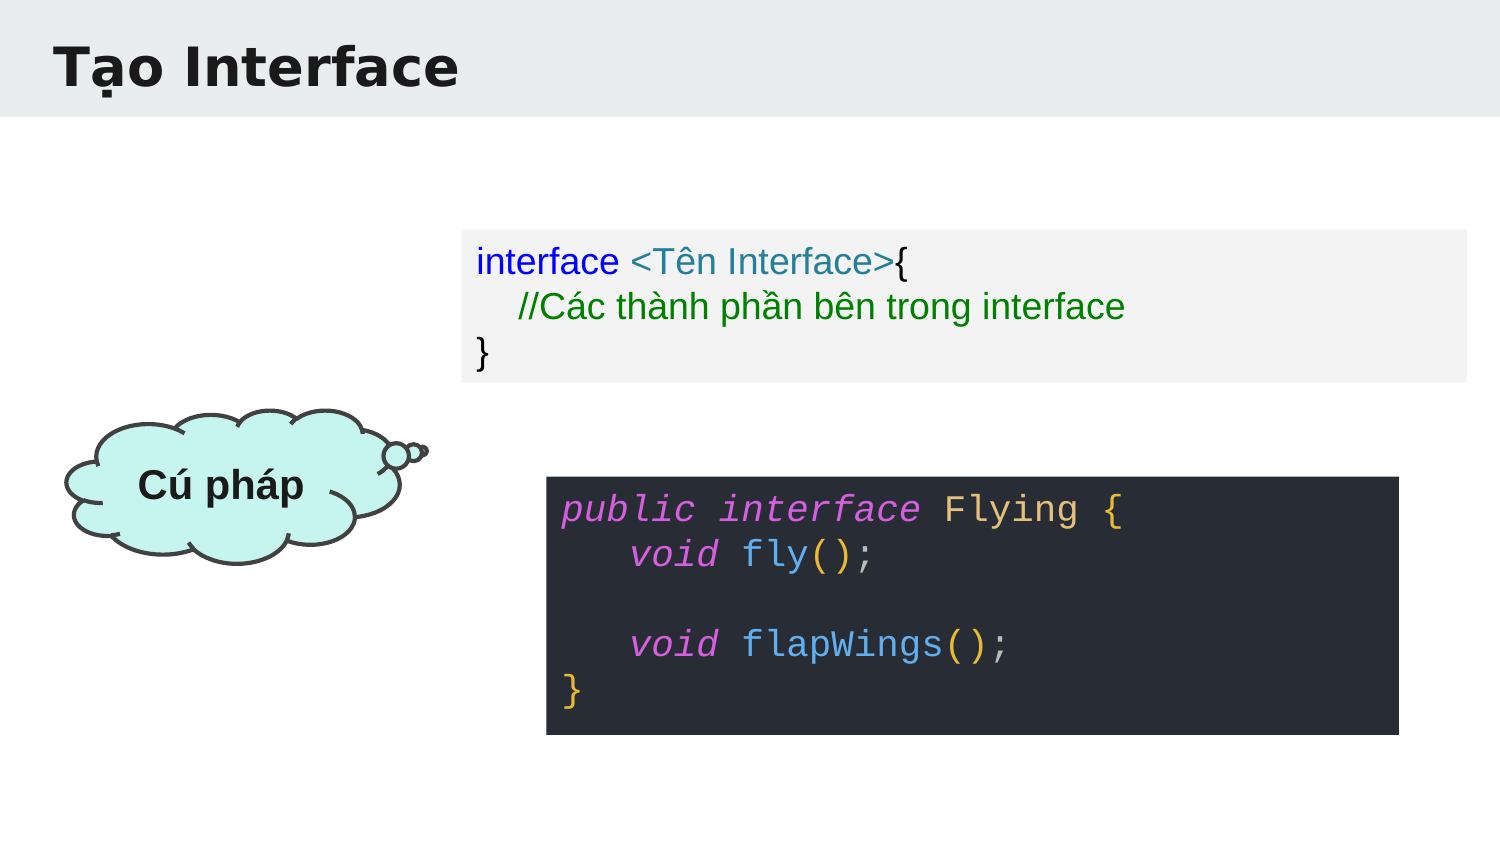

# Tạo Interface
interface <Tên Interface>{
    //Các thành phần bên trong interface
}
Cú pháp

public interface Flying {
   void fly();

   void flapWings();
}